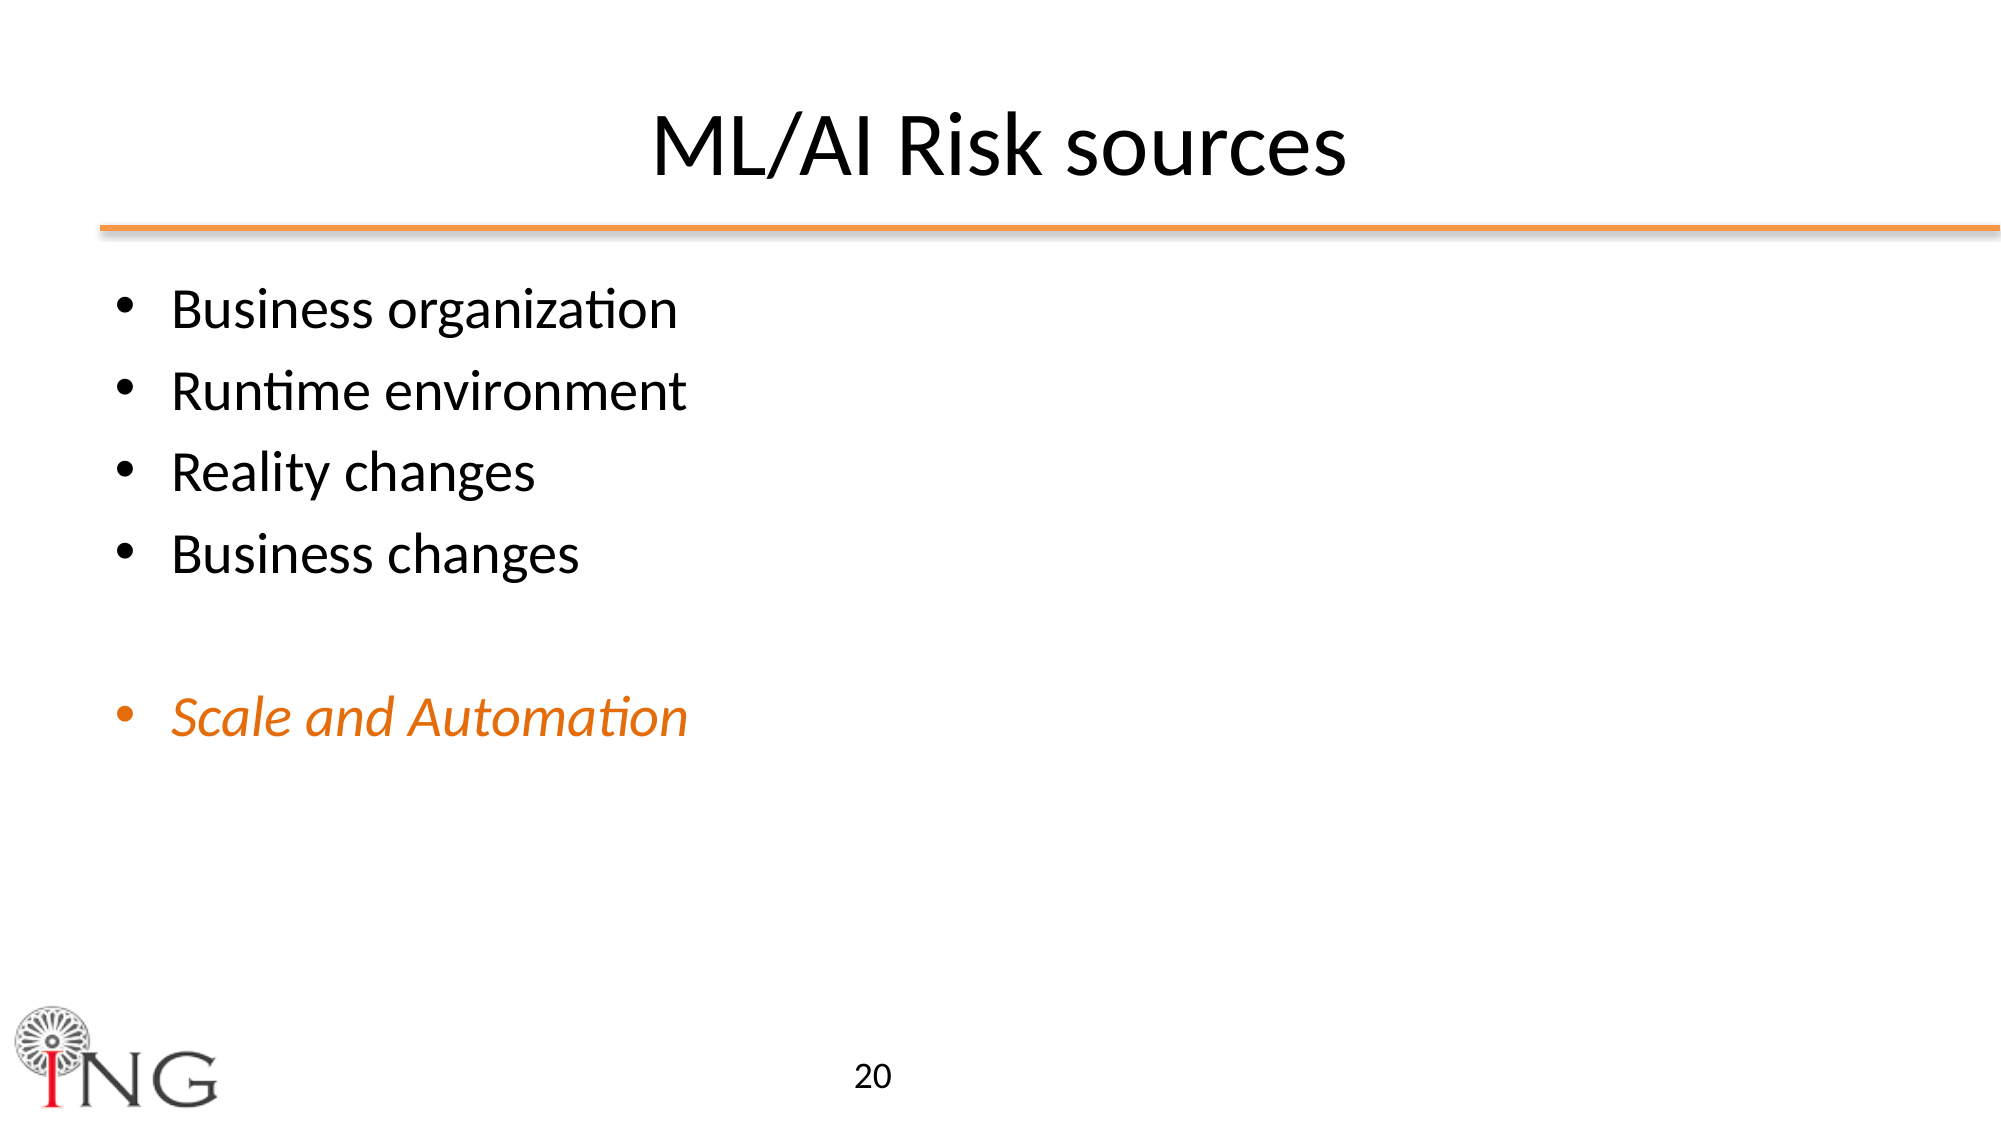

# ML/AI Risk sources
Business organization
Runtime environment
Reality changes
Business changes

Scale and Automation
20